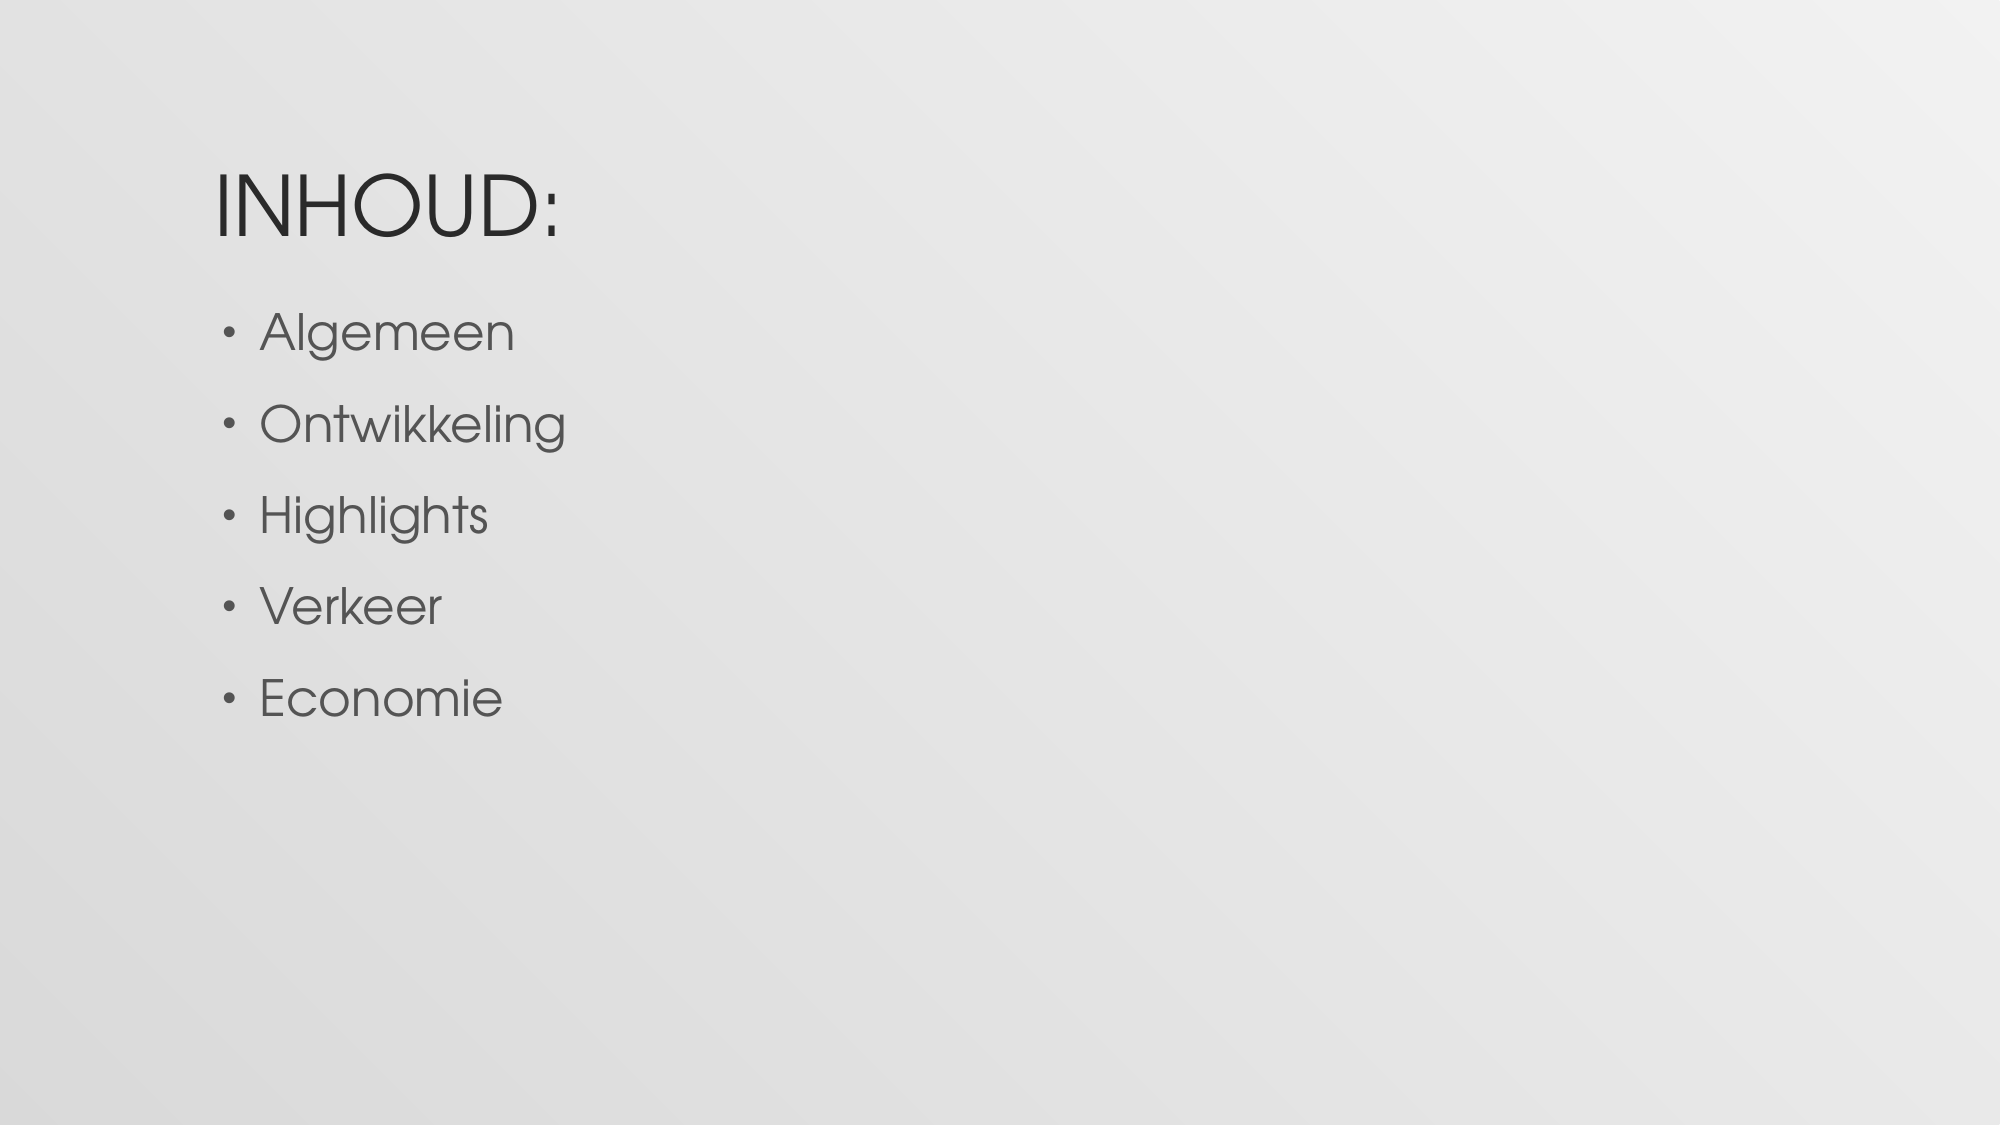

# Inhoud:
Algemeen
Ontwikkeling
Highlights
Verkeer
Economie